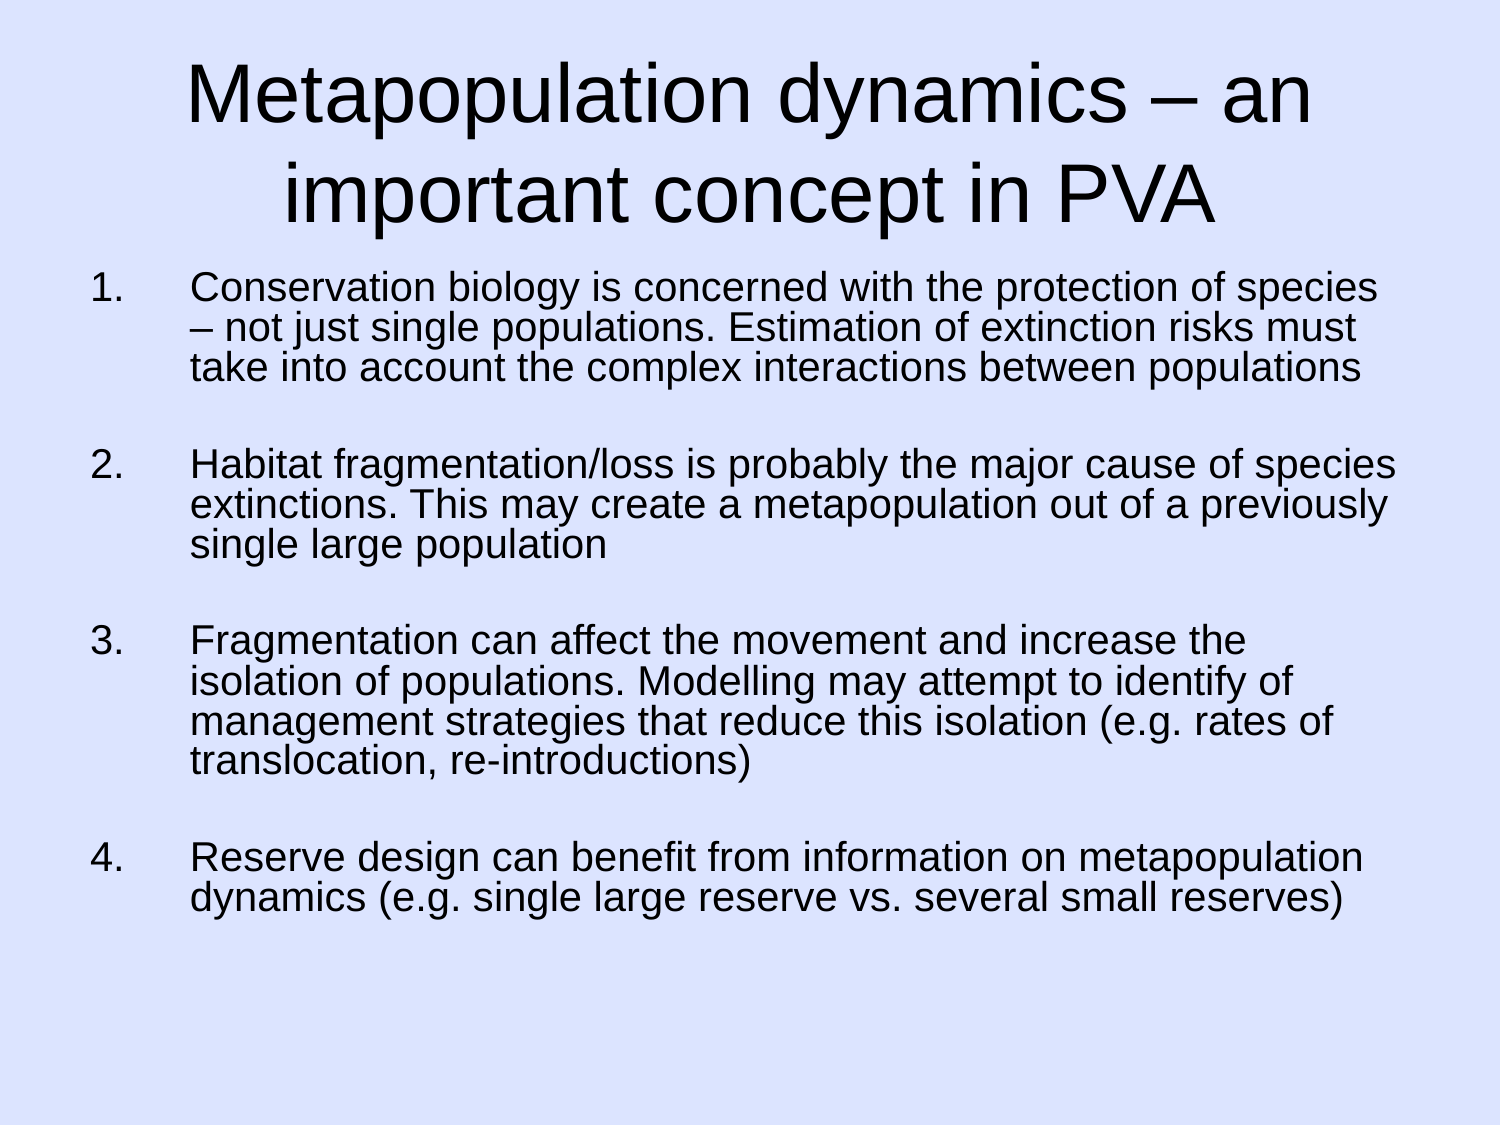

# Metapopulation dynamics – an important concept in PVA
Conservation biology is concerned with the protection of species – not just single populations. Estimation of extinction risks must take into account the complex interactions between populations

Habitat fragmentation/loss is probably the major cause of species extinctions. This may create a metapopulation out of a previously single large population

Fragmentation can affect the movement and increase the isolation of populations. Modelling may attempt to identify of management strategies that reduce this isolation (e.g. rates of translocation, re-introductions)

Reserve design can benefit from information on metapopulation dynamics (e.g. single large reserve vs. several small reserves)